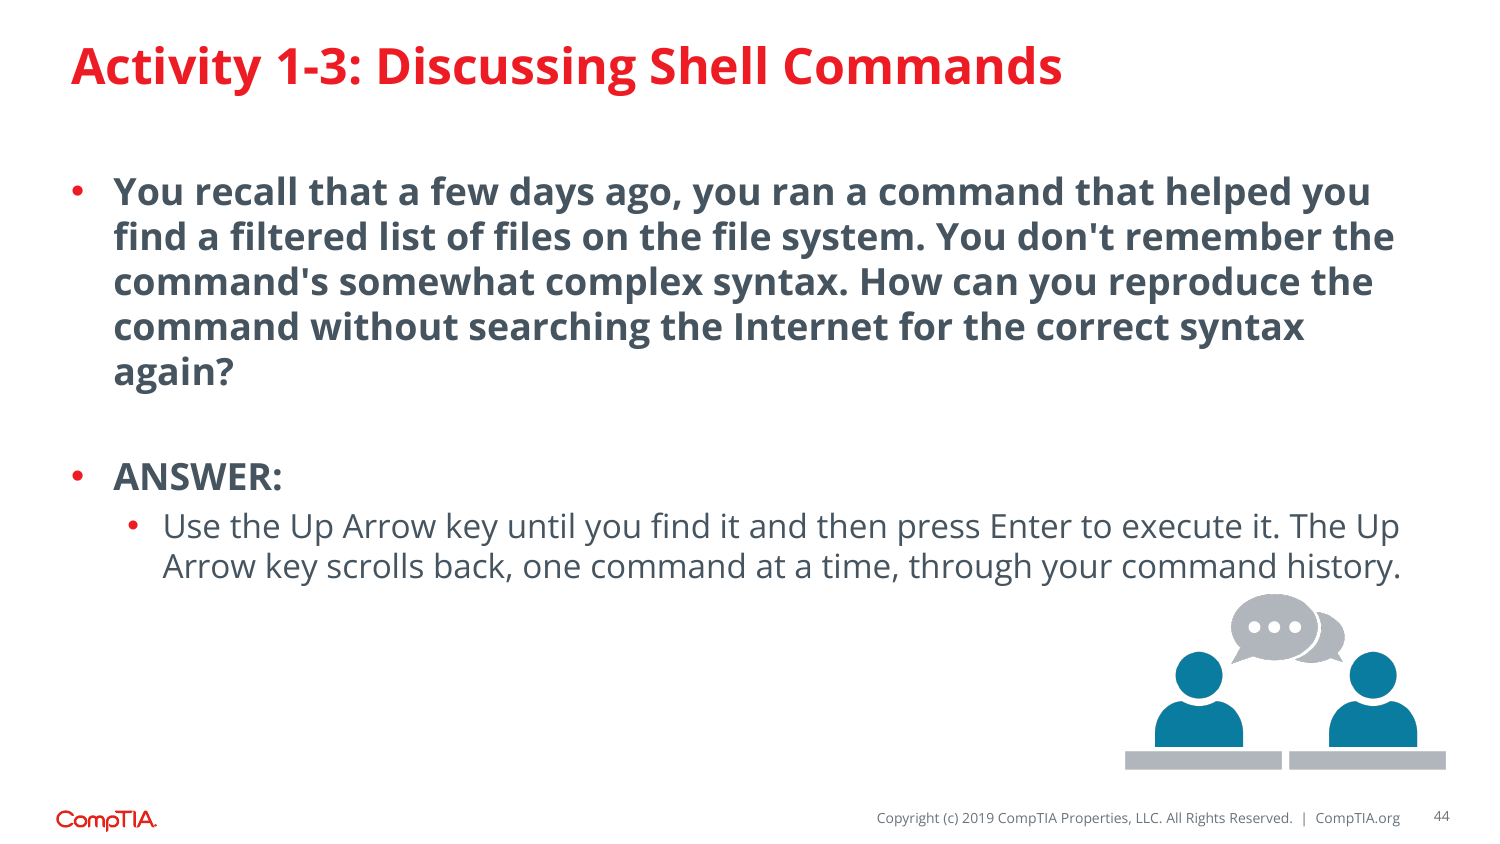

# Activity 1-3: Discussing Shell Commands
You recall that a few days ago, you ran a command that helped you find a filtered list of files on the file system. You don't remember the command's somewhat complex syntax. How can you reproduce the command without searching the Internet for the correct syntax again?

ANSWER:
Use the Up Arrow key until you find it and then press Enter to execute it. The Up Arrow key scrolls back, one command at a time, through your command history.
44